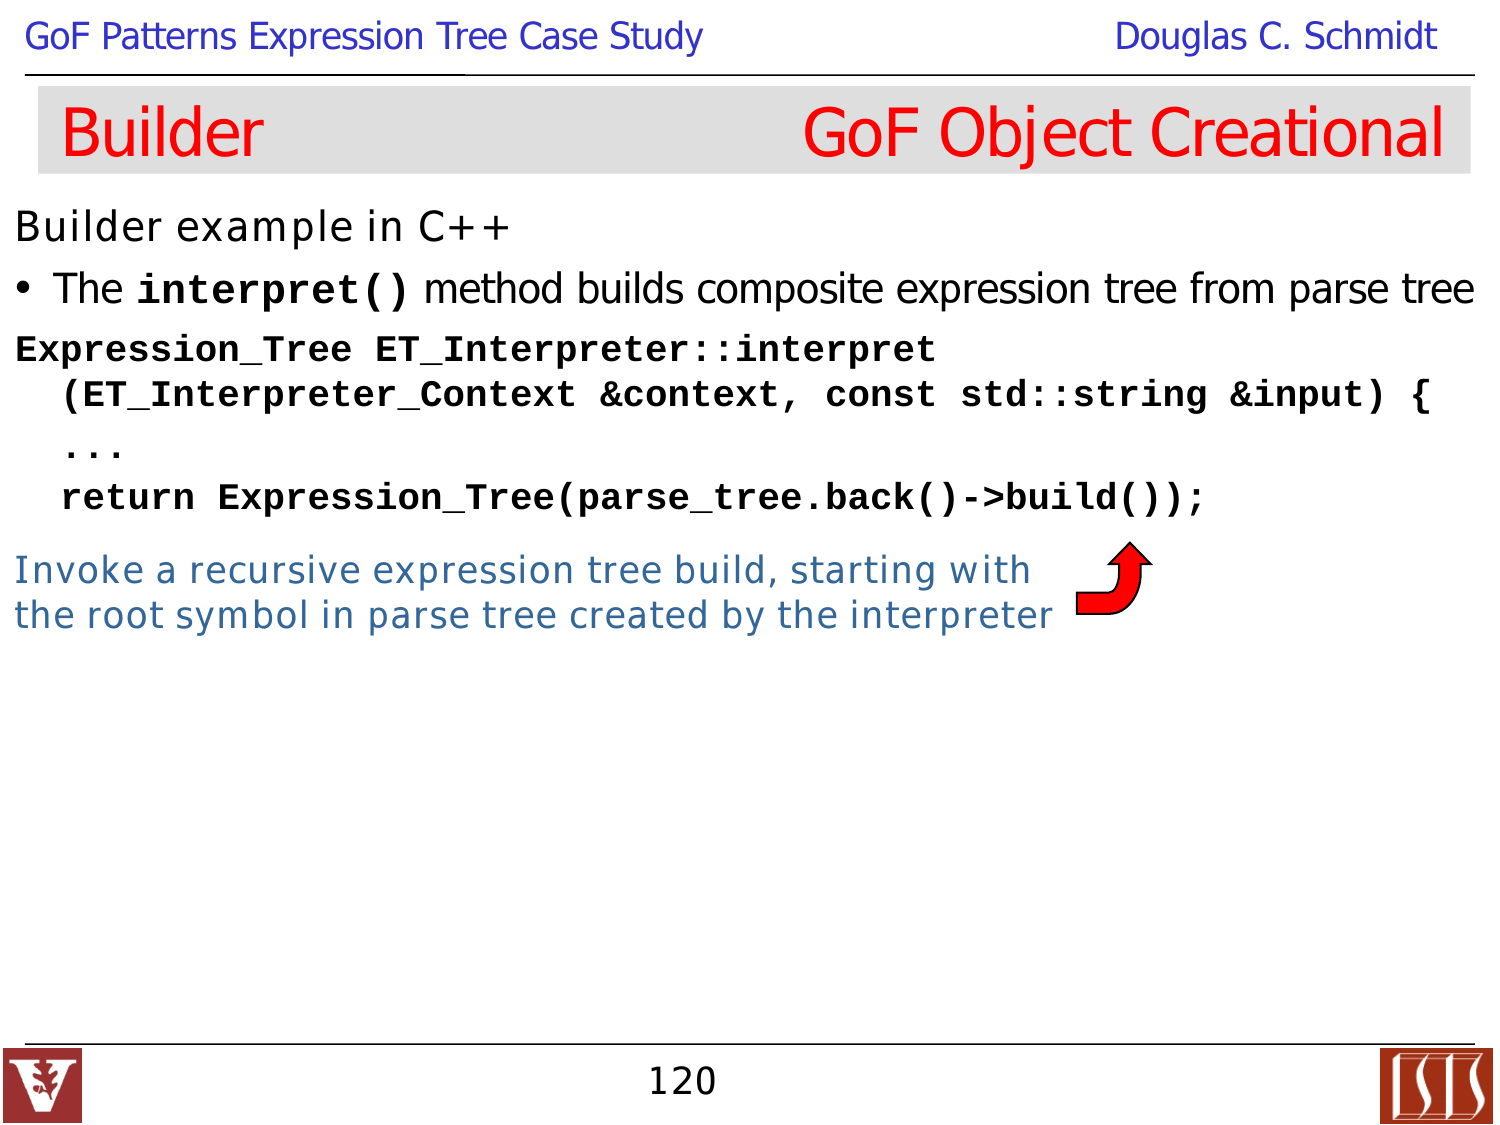

# Builder                          GoF Object Creational
Builder example in C++
The interpret() method builds composite expression tree from parse tree
Expression_Tree ET_Interpreter::interpret
  (ET_Interpreter_Context &context, const std::string &input) {
  ...
  return Expression_Tree(parse_tree.back()->build());
Invoke a recursive expression tree build, starting with the root symbol in parse tree created by the interpreter